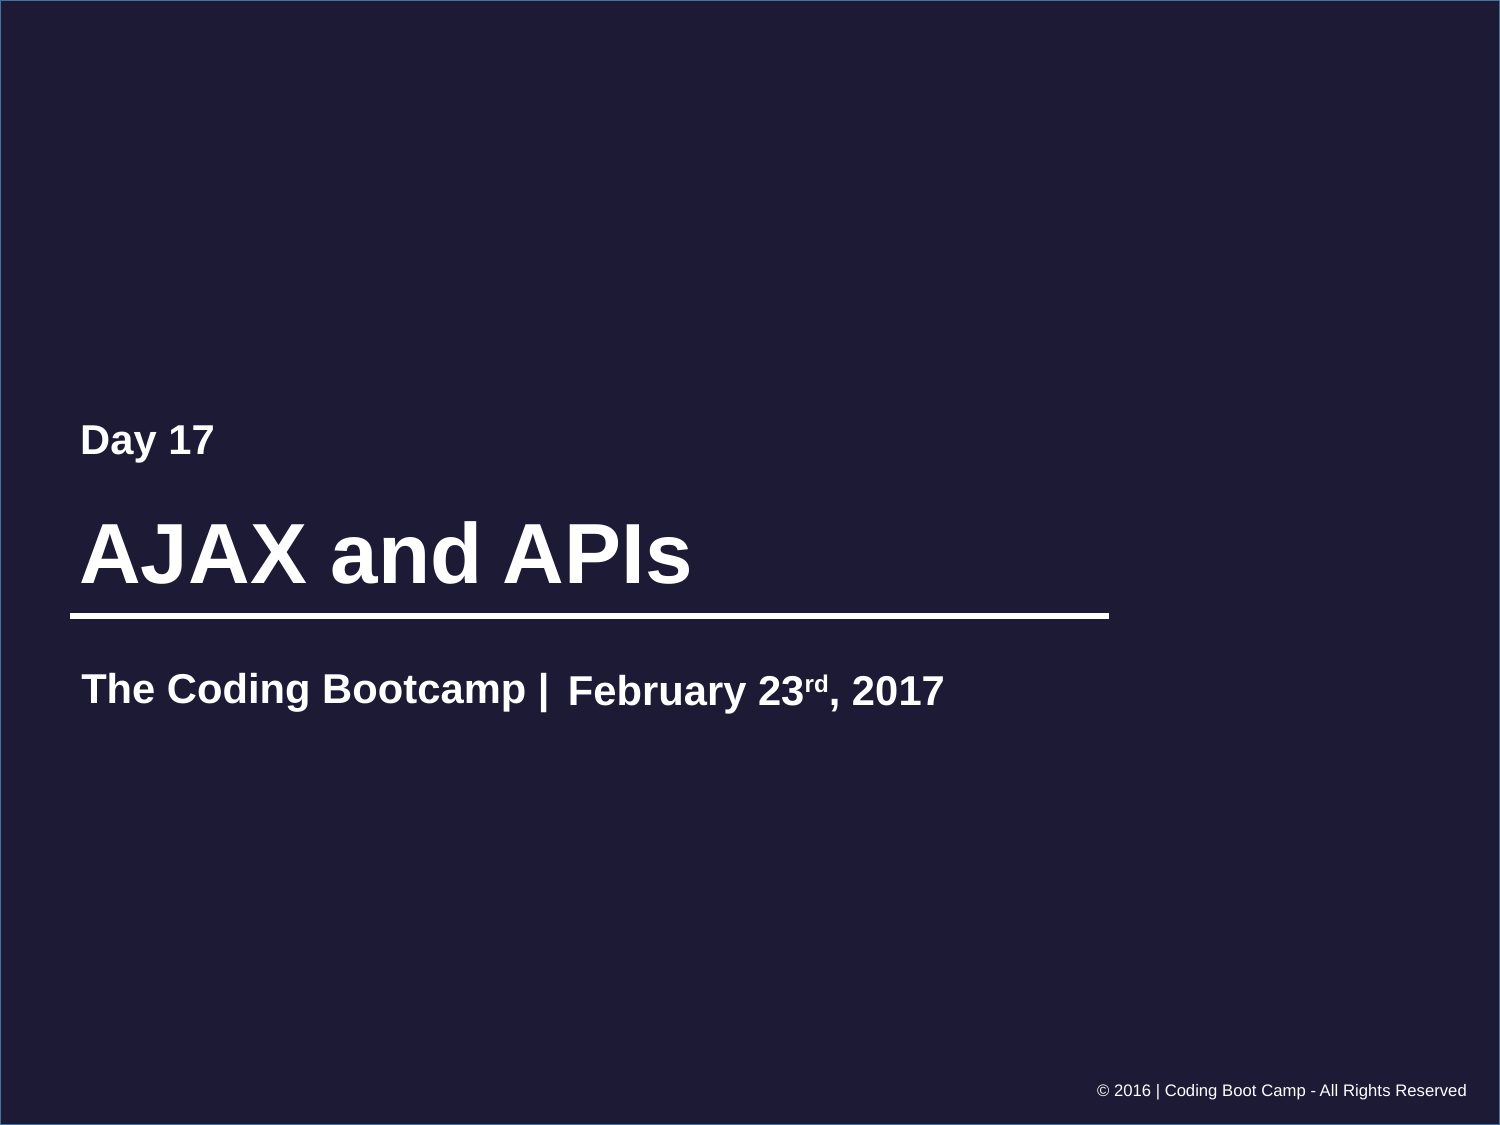

Day 17
# AJAX and APIs
February 23rd, 2017